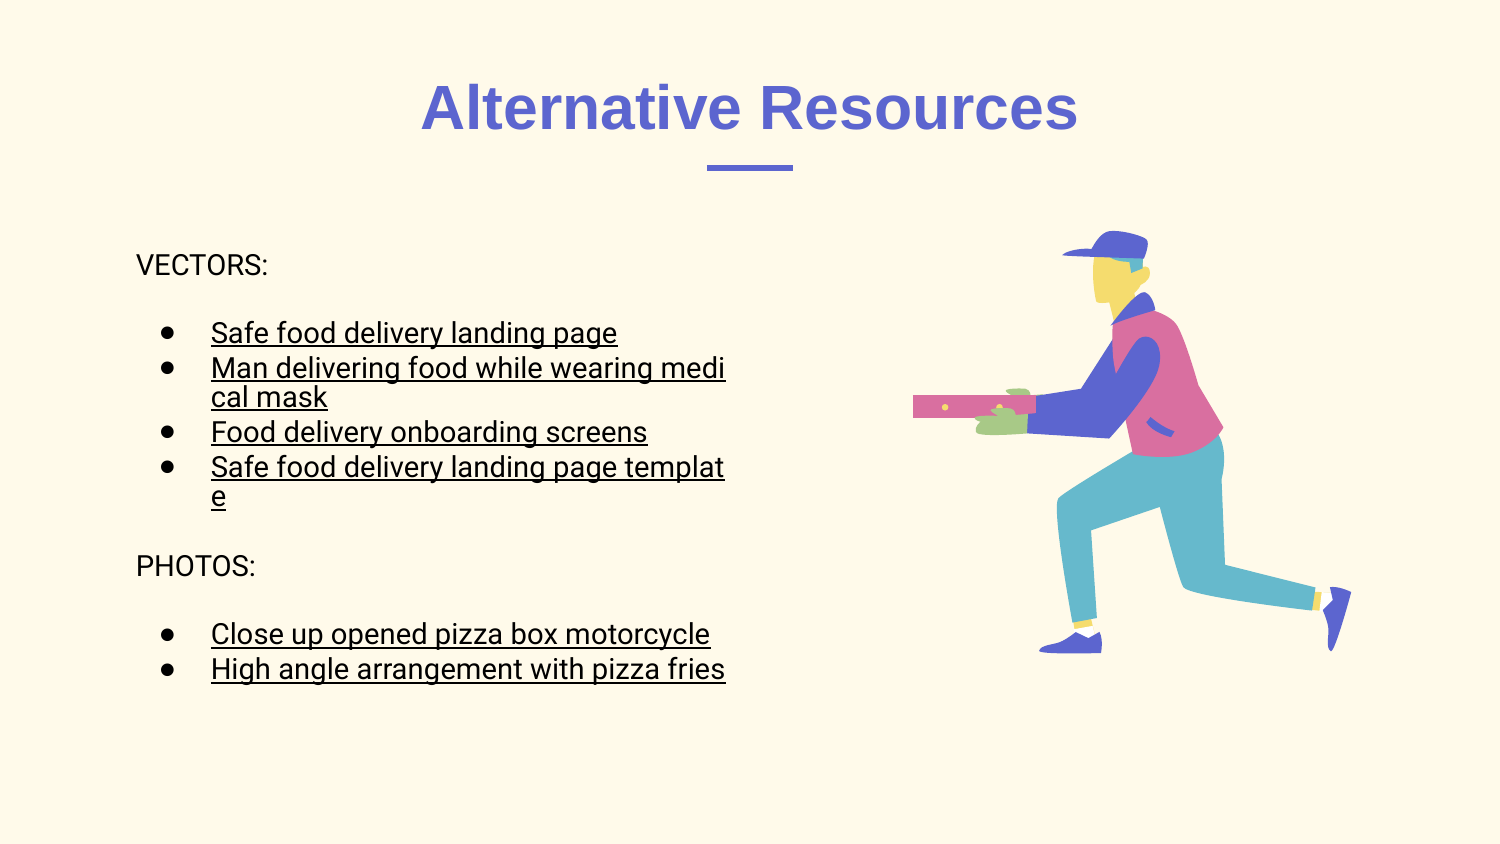

# Alternative Resources
VECTORS:
Safe food delivery landing page
Man delivering food while wearing medical mask
Food delivery onboarding screens
Safe food delivery landing page template

PHOTOS:
Close up opened pizza box motorcycle
High angle arrangement with pizza fries